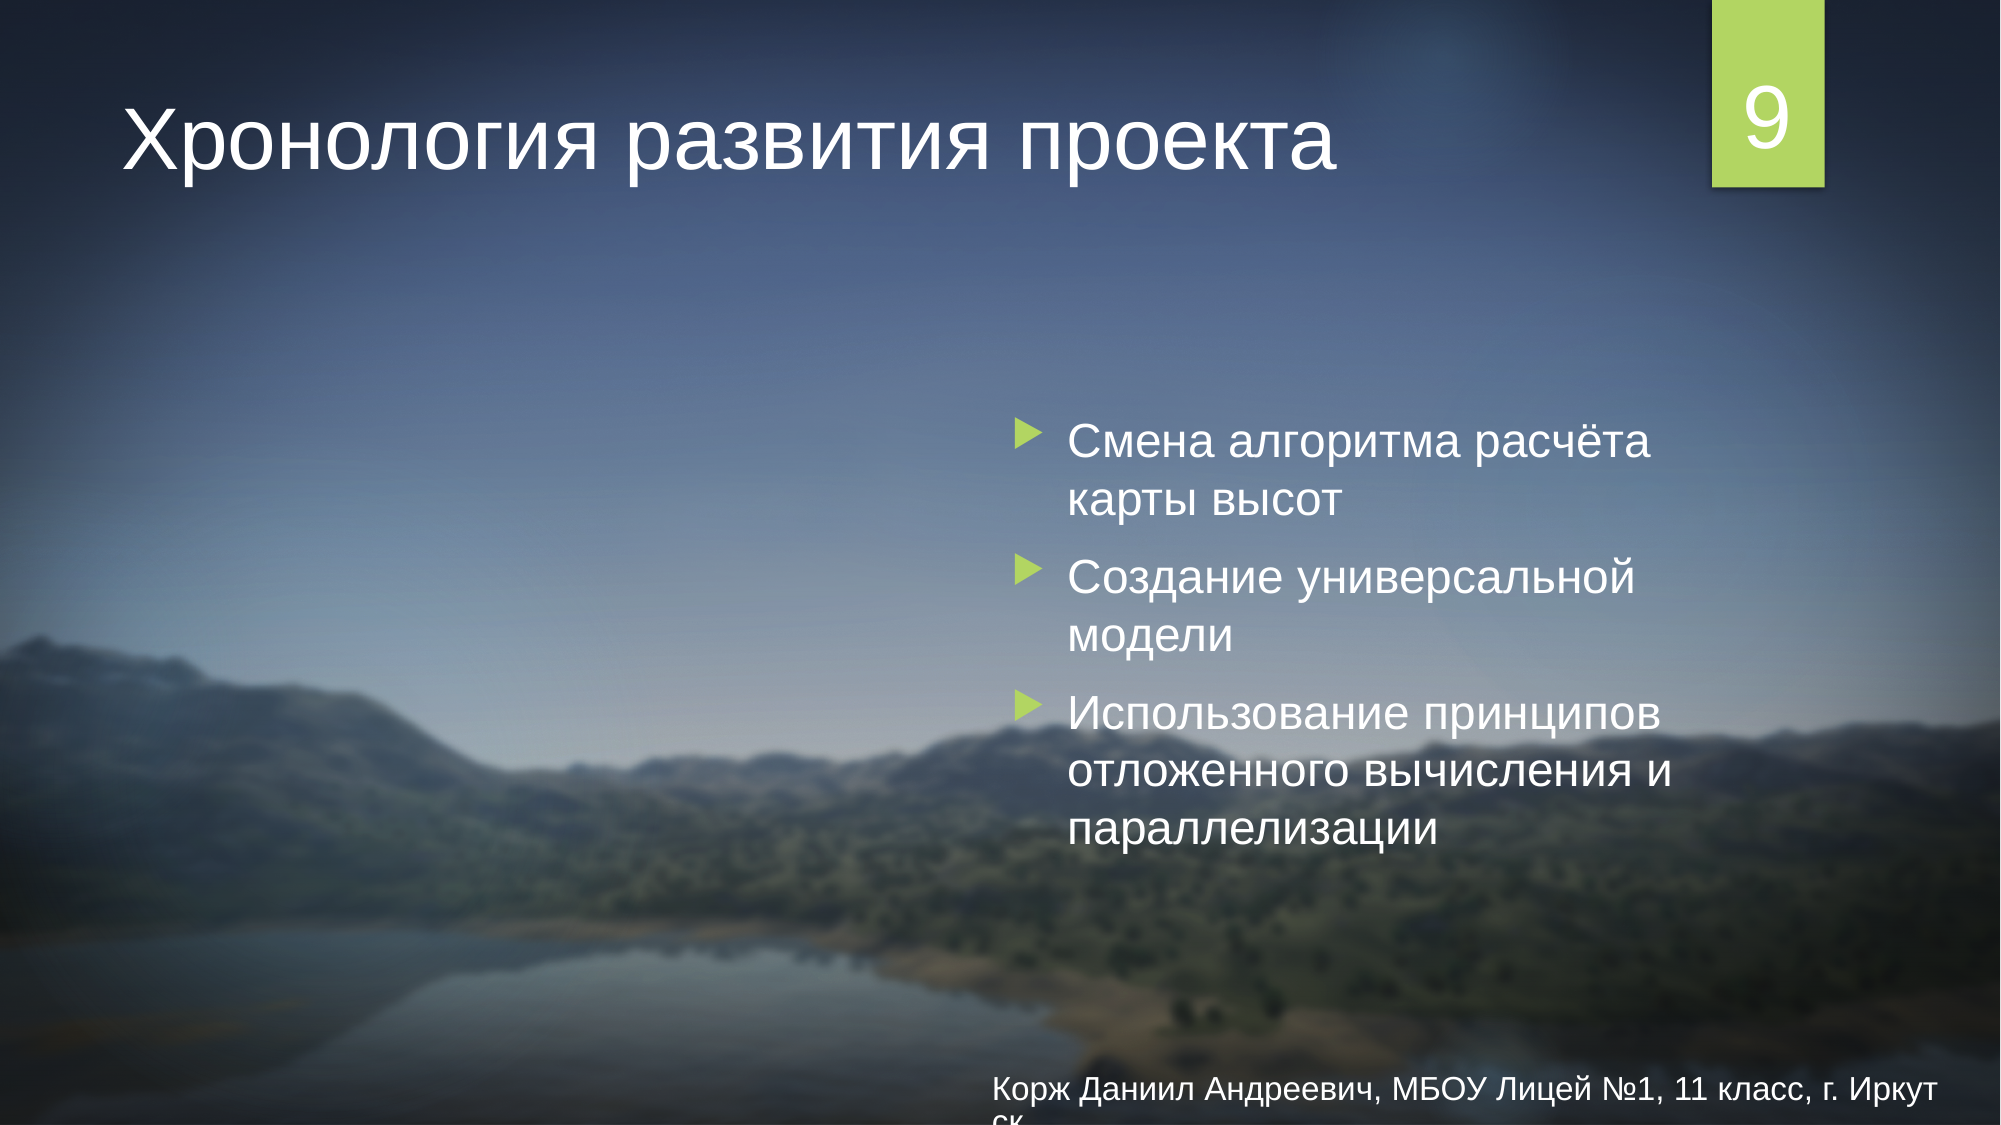

9
# Хронология развития проекта
Смена алгоритма расчёта карты высот
Создание универсальной модели
Использование принципов отложенного вычисления и параллелизации

Корж Даниил Андреевич, МБОУ Лицей №1, 11 класс, г. Иркутск